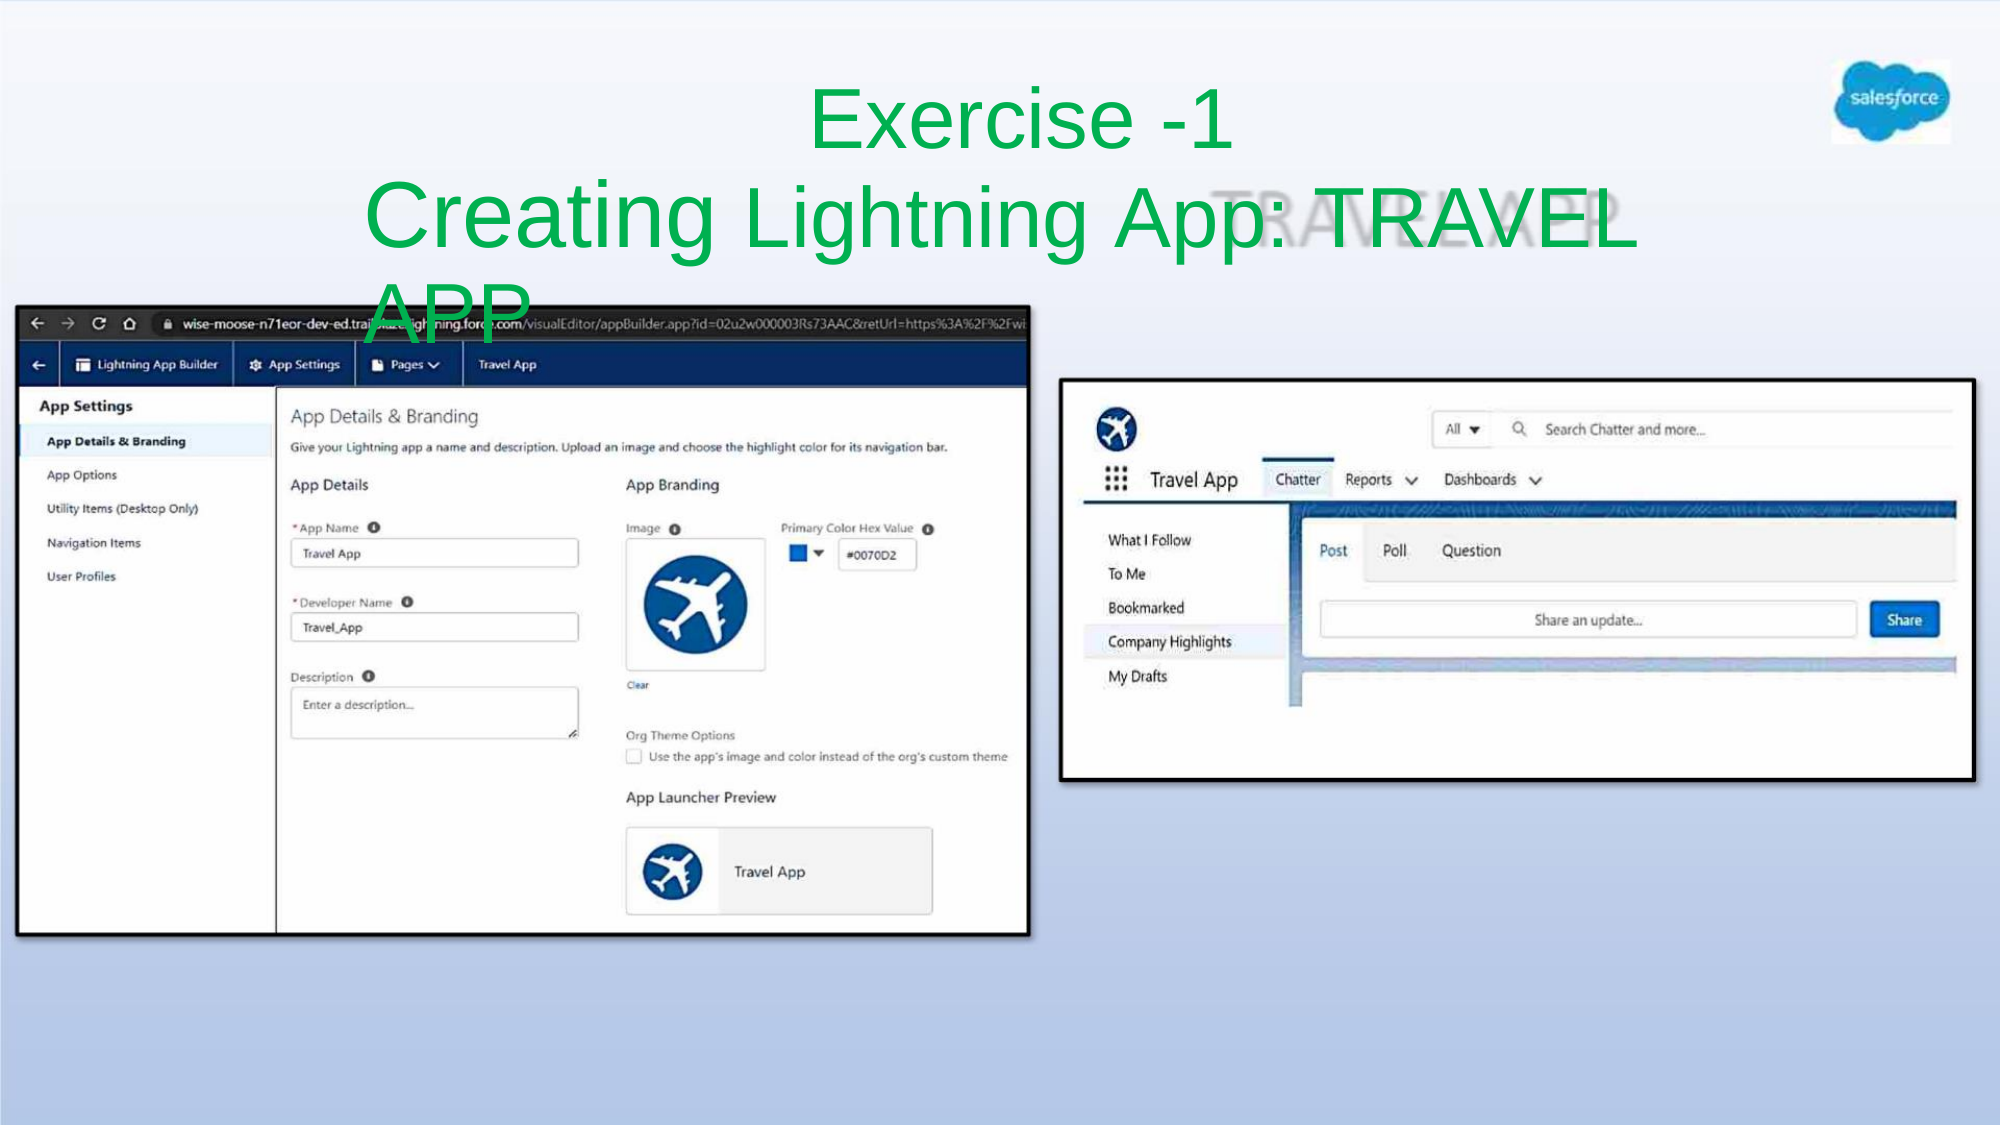

Exercise -1
Creating Lightning App: TRAVEL APP